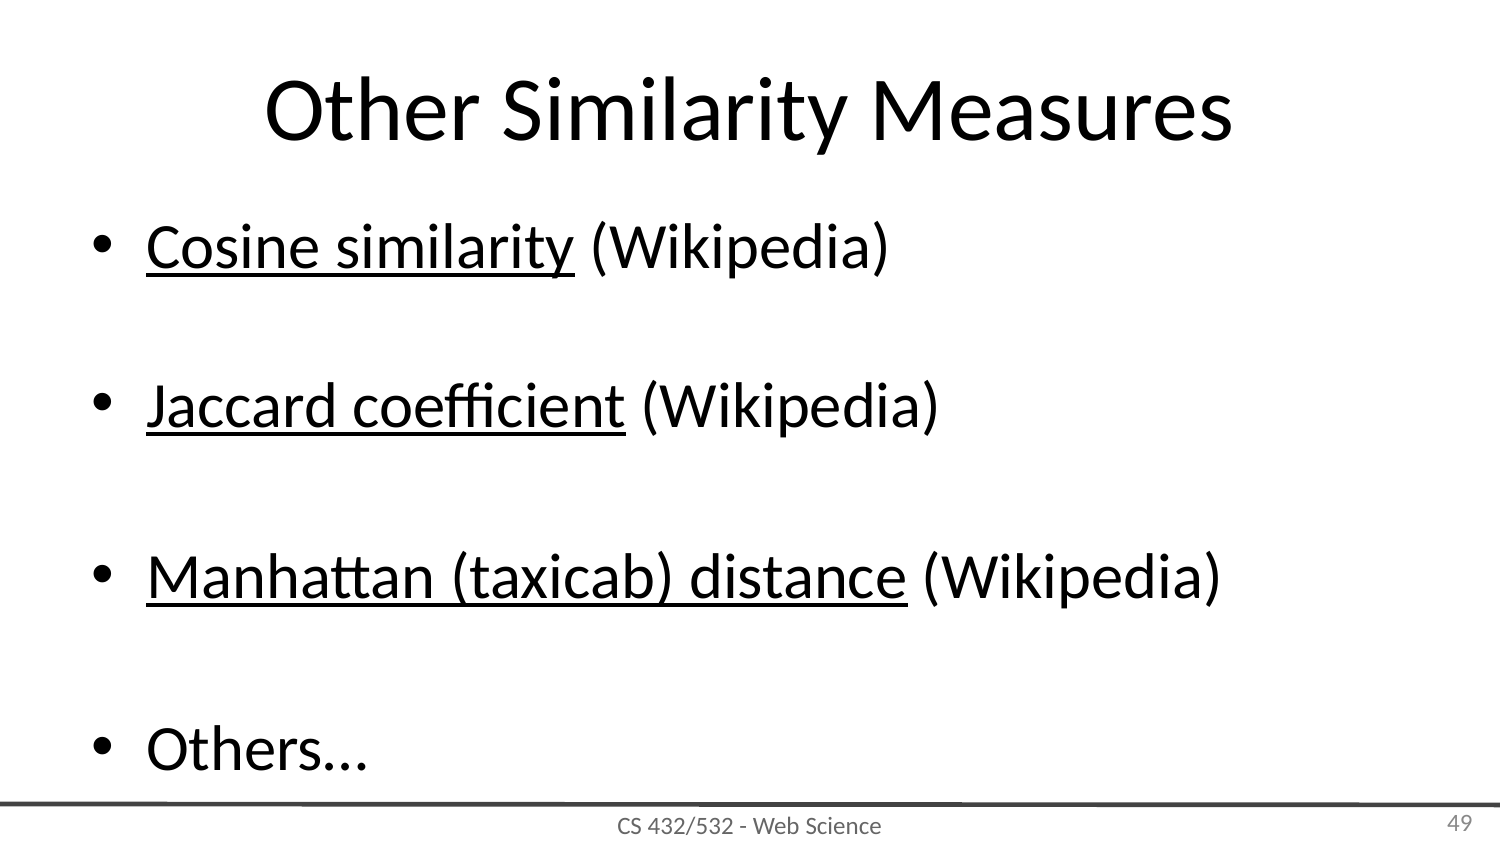

Other Similarity Measures
Cosine similarity (Wikipedia)

Jaccard coefficient (Wikipedia)

Manhattan (taxicab) distance (Wikipedia)

Others…

49